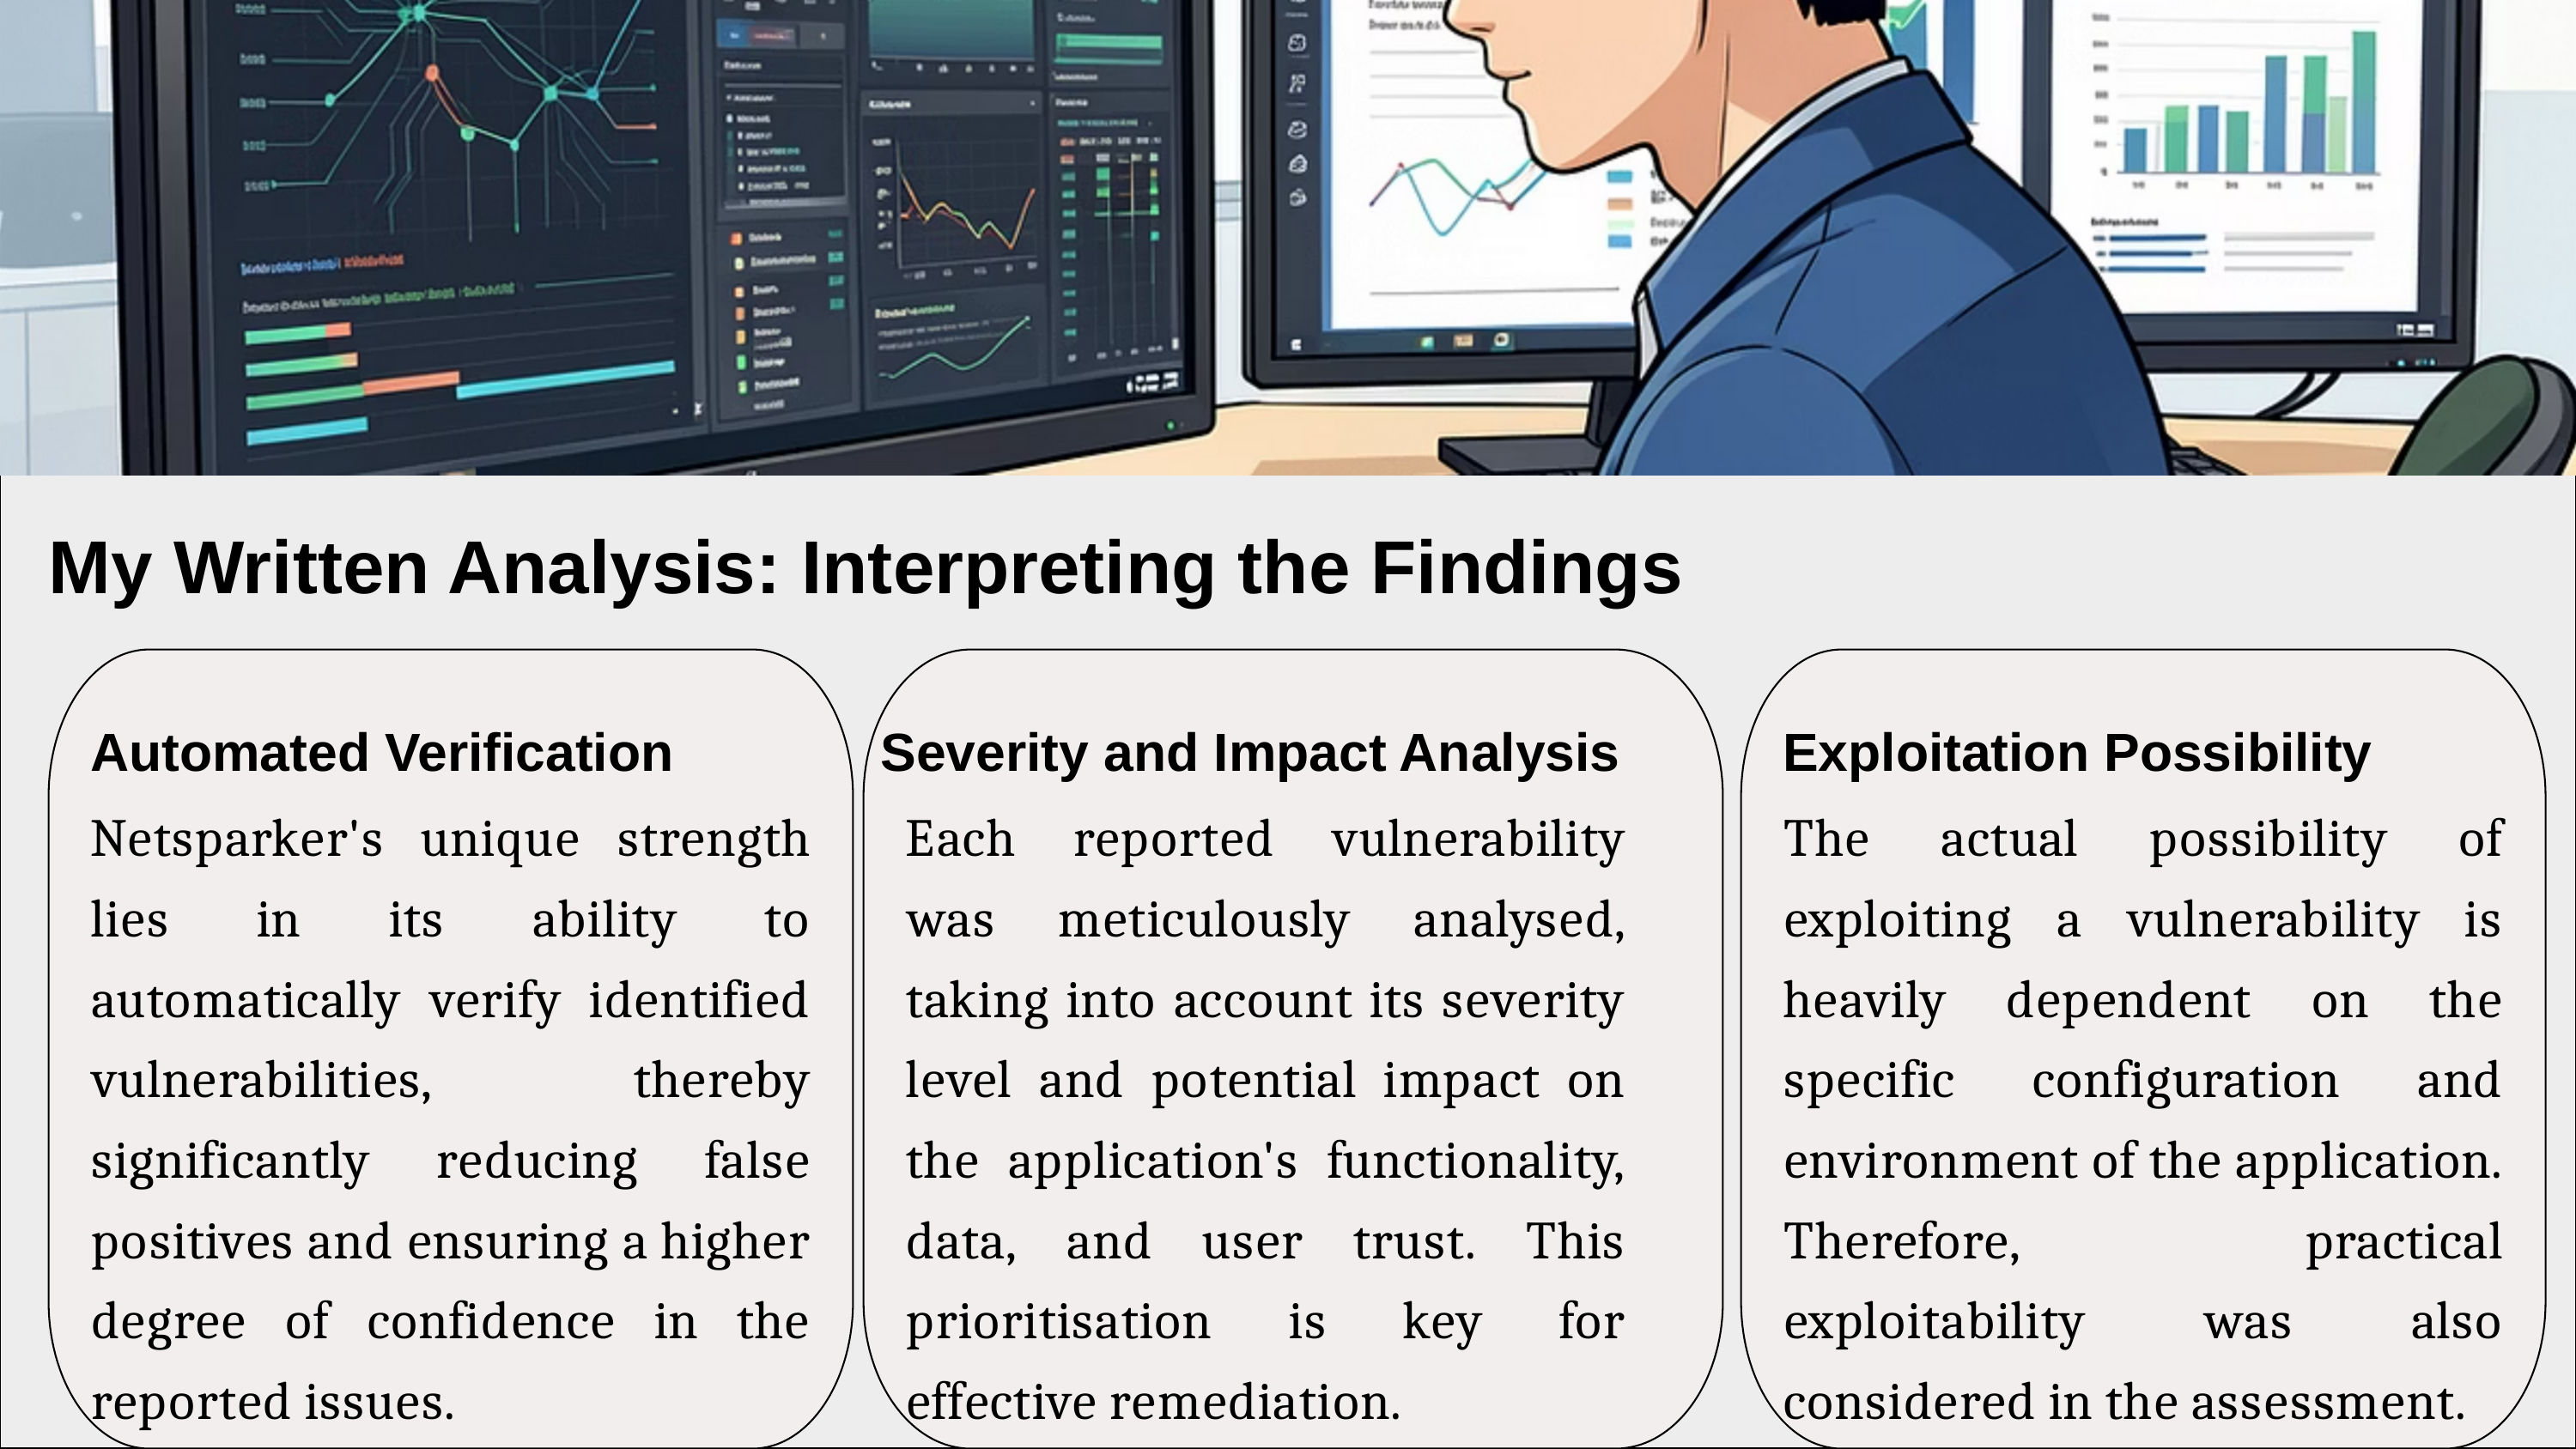

My Written Analysis: Interpreting the Findings

Automated Verification
Severity and Impact Analysis
Exploitation Possibility
Netsparker's unique strength lies in its ability to automatically verify identified vulnerabilities, thereby significantly reducing false positives and ensuring a higher degree of confidence in the reported issues.
Each reported vulnerability was meticulously analysed, taking into account its severity level and potential impact on the application's functionality, data, and user trust. This prioritisation is key for effective remediation.
The actual possibility of exploiting a vulnerability is heavily dependent on the specific configuration and environment of the application. Therefore, practical exploitability was also considered in the assessment.